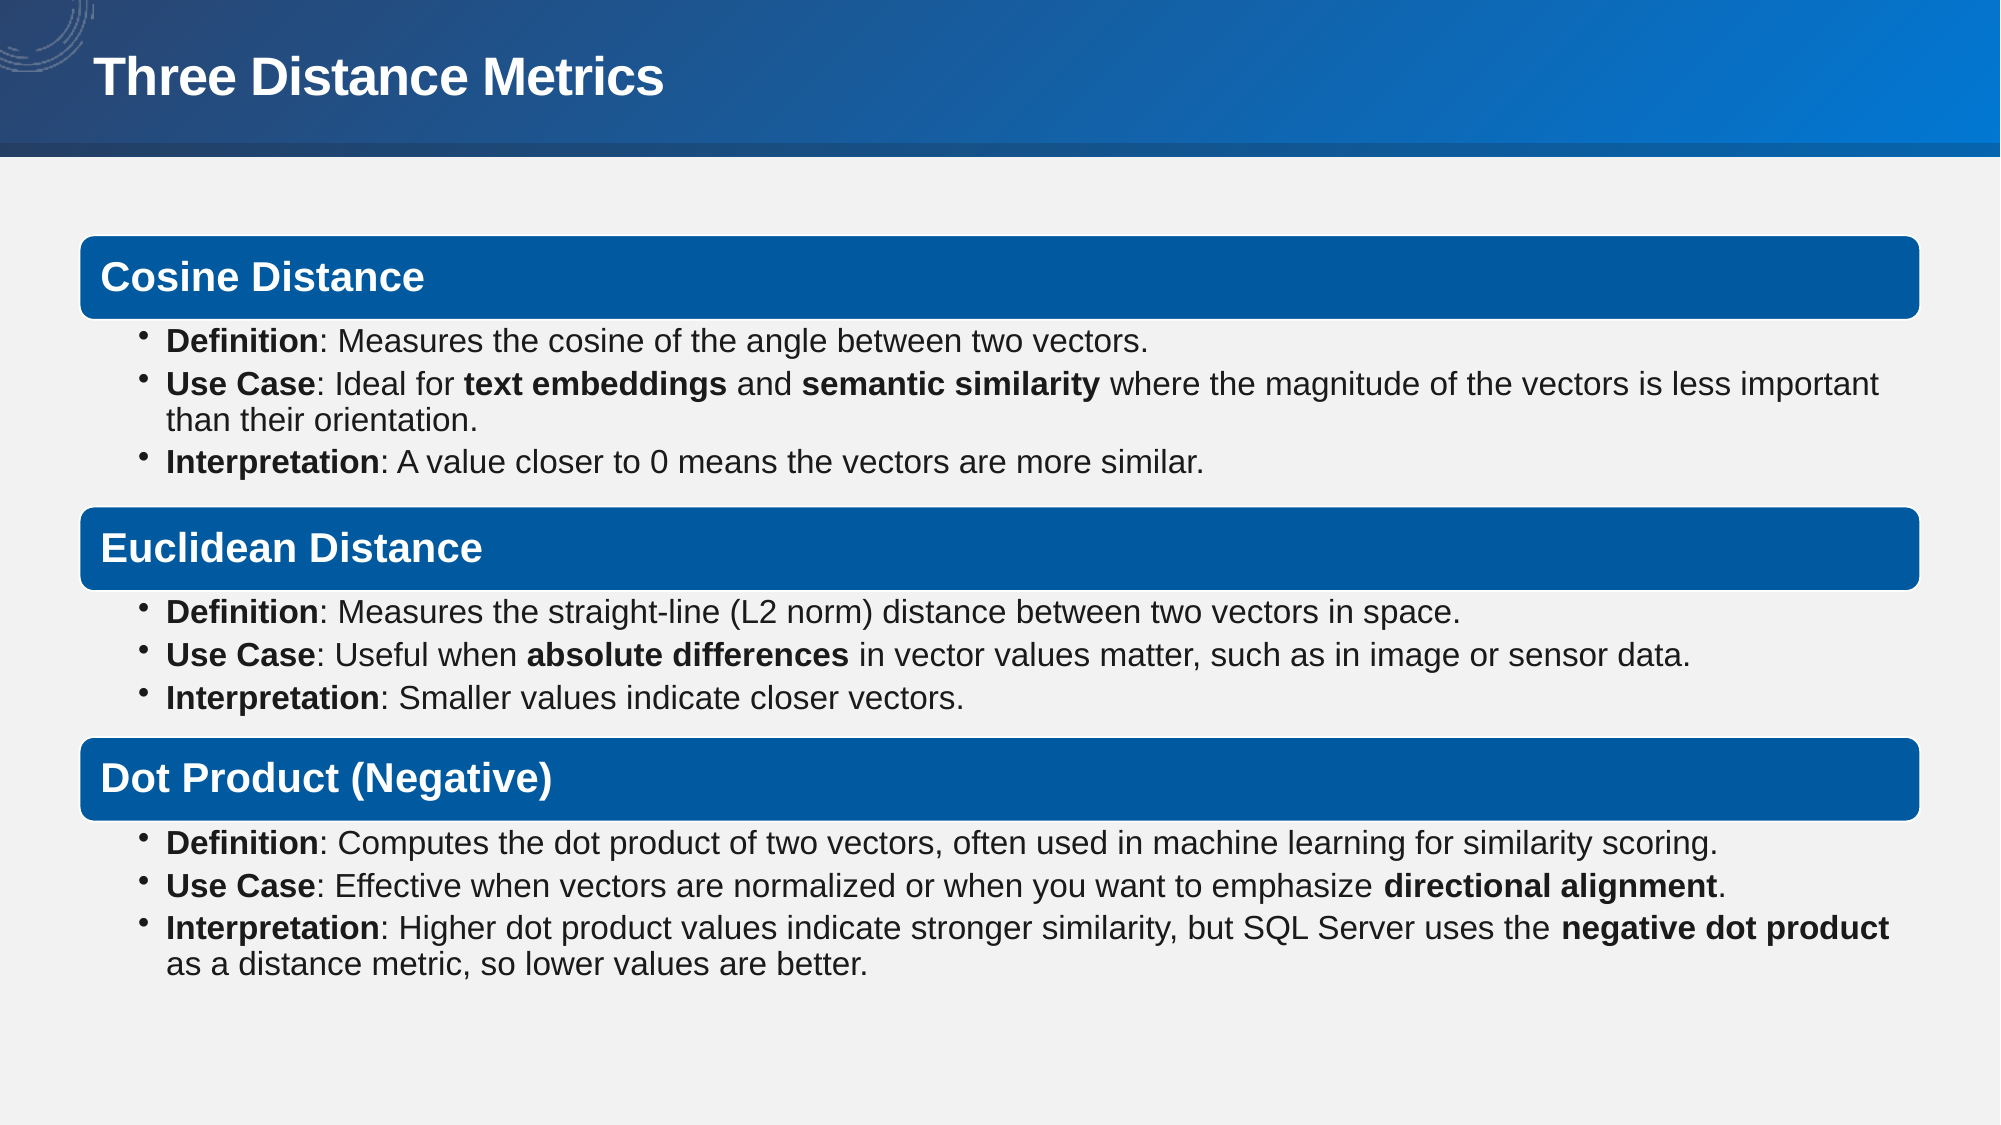

# Three Distance Metrics
Cosine Distance
Definition: Measures the cosine of the angle between two vectors.
Use Case: Ideal for text embeddings and semantic similarity where the magnitude of the vectors is less important than their orientation.
Interpretation: A value closer to 0 means the vectors are more similar.
Euclidean Distance
Definition: Measures the straight-line (L2 norm) distance between two vectors in space.
Use Case: Useful when absolute differences in vector values matter, such as in image or sensor data.
Interpretation: Smaller values indicate closer vectors.
Dot Product (Negative)
Definition: Computes the dot product of two vectors, often used in machine learning for similarity scoring.
Use Case: Effective when vectors are normalized or when you want to emphasize directional alignment.
Interpretation: Higher dot product values indicate stronger similarity, but SQL Server uses the negative dot product as a distance metric, so lower values are better.